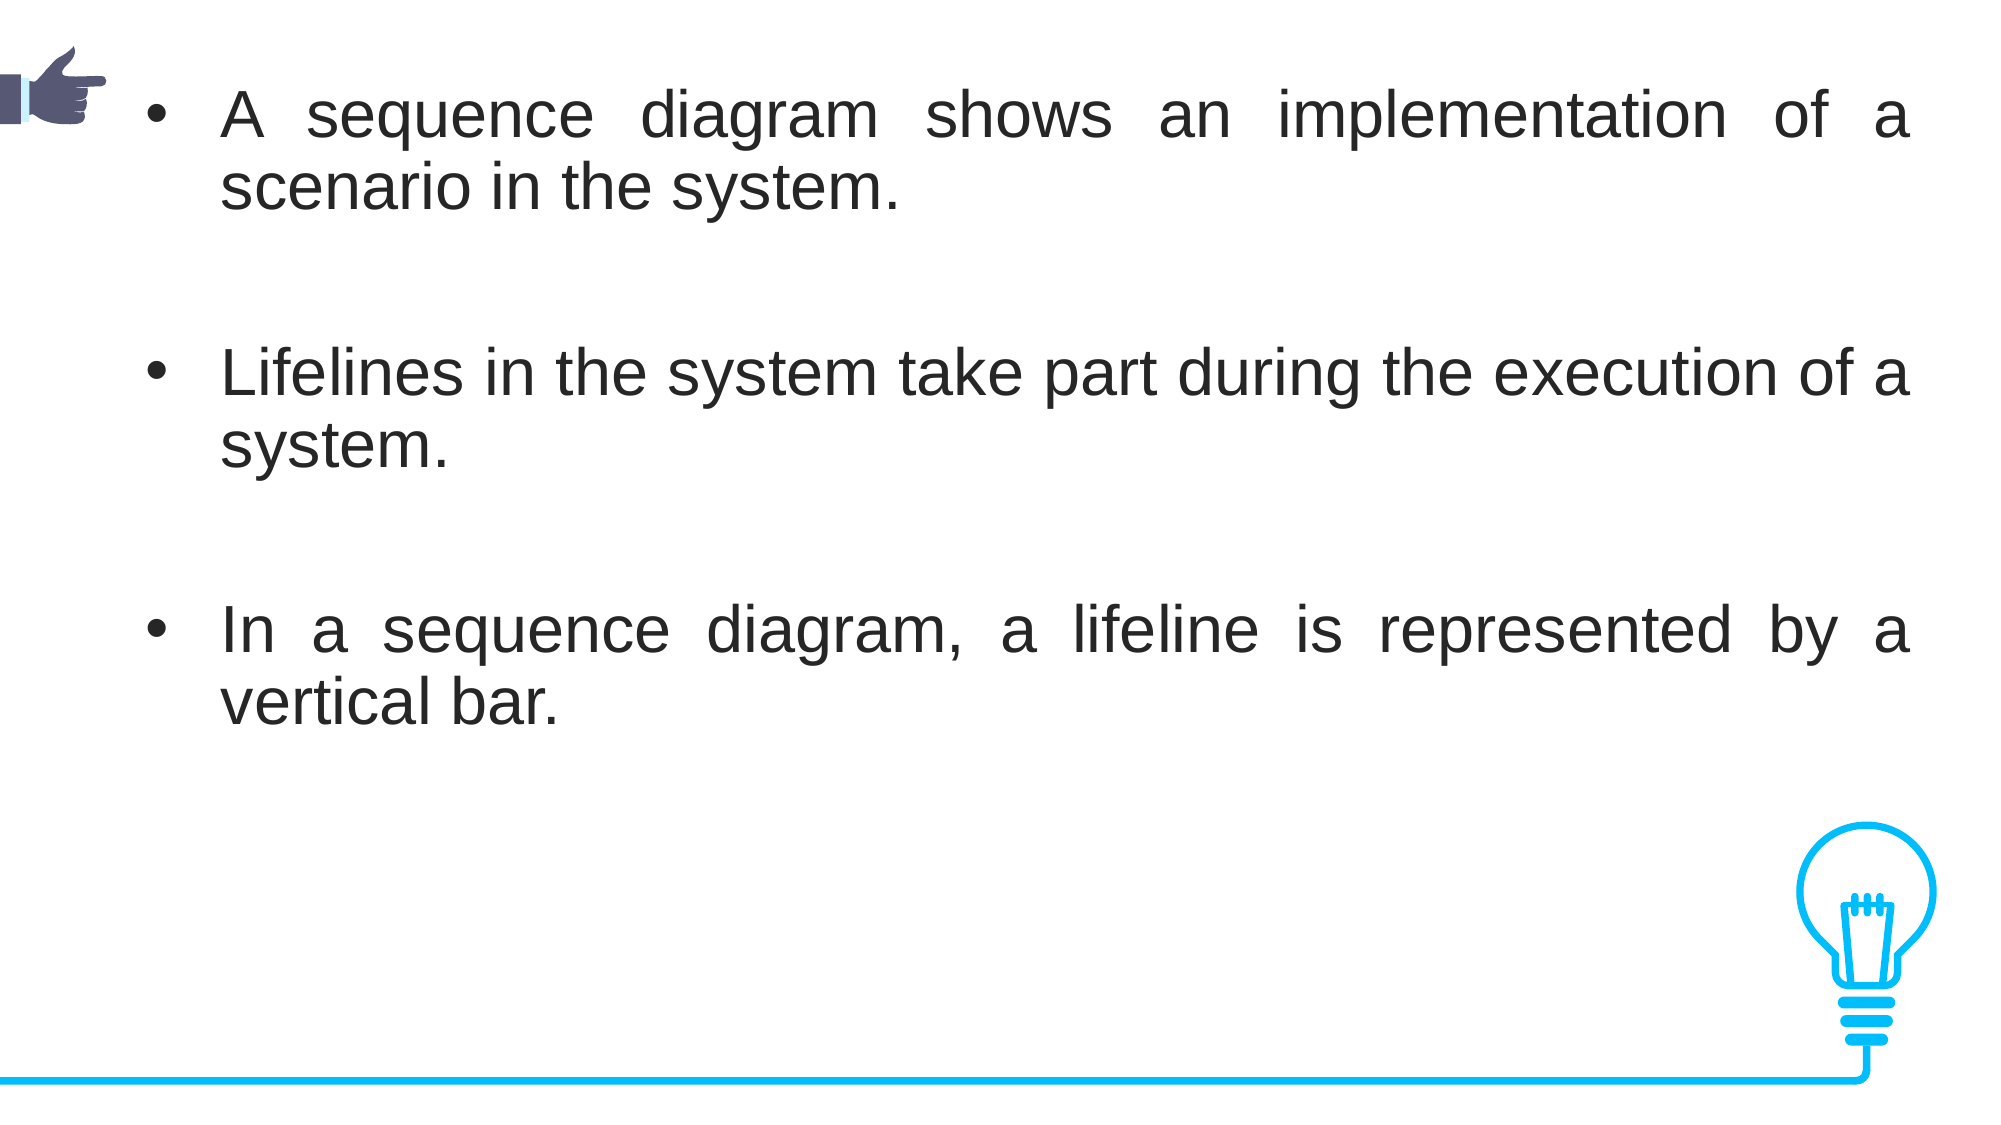

A sequence diagram shows an implementation of a scenario in the system.

Lifelines in the system take part during the execution of a system.

In a sequence diagram, a lifeline is represented by a vertical bar.